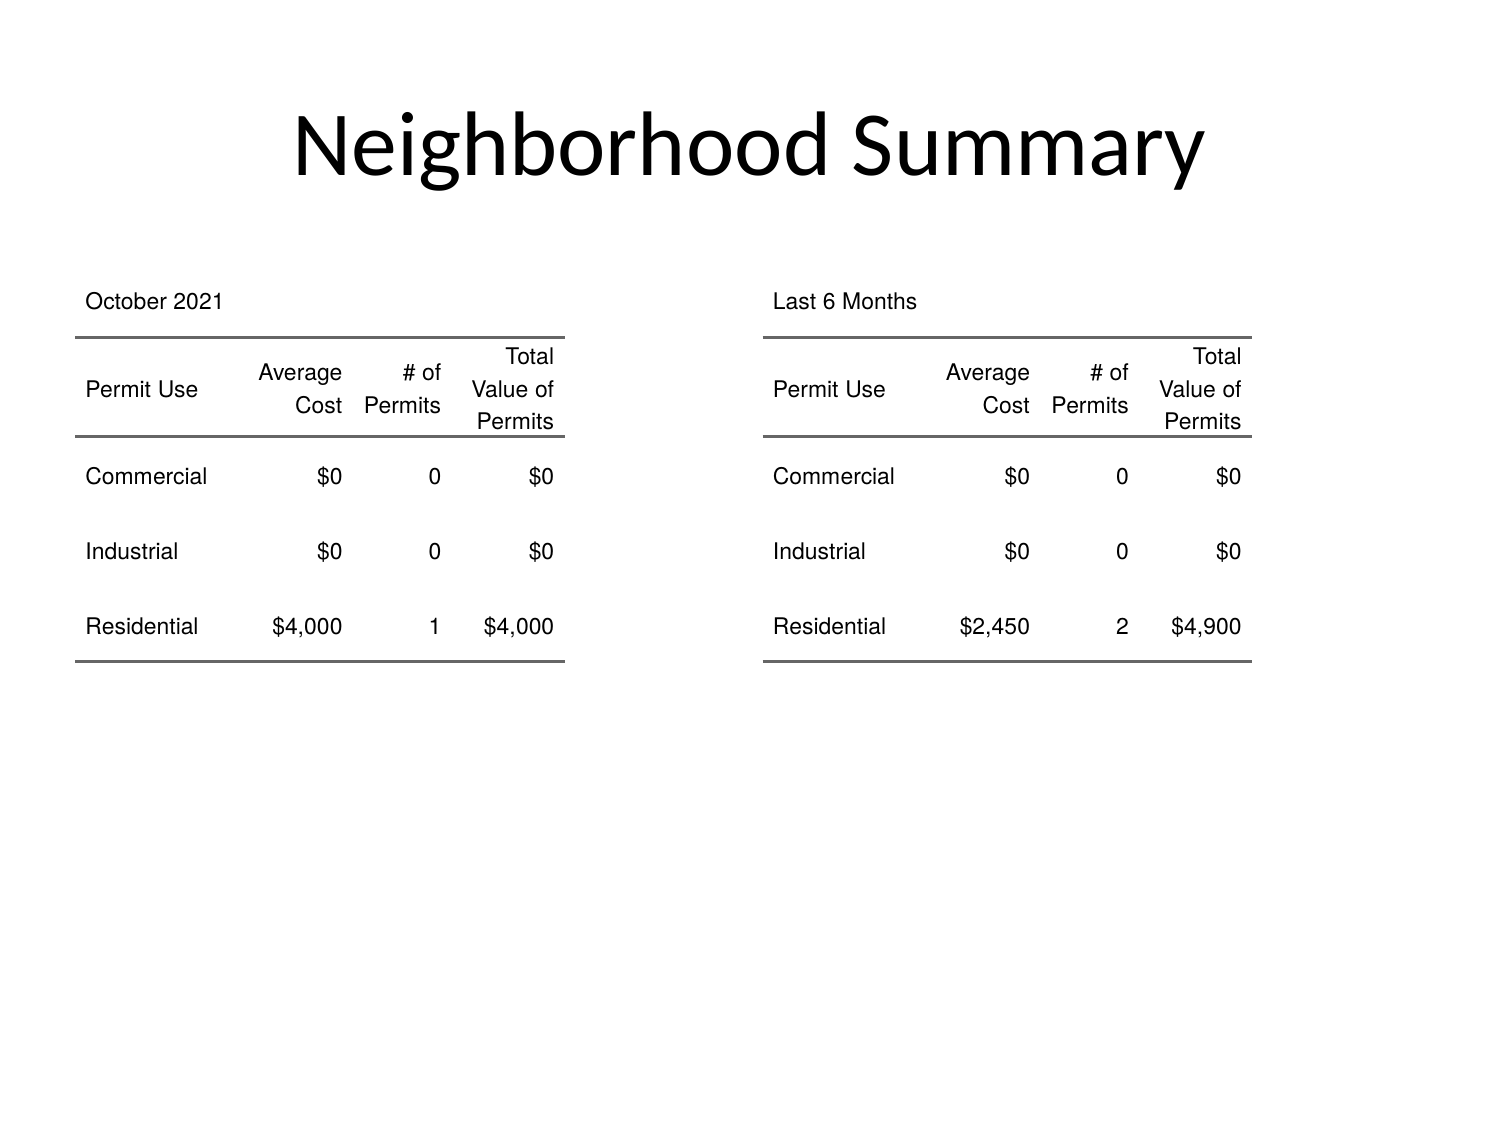

# Neighborhood Summary
| October 2021 | October 2021 | October 2021 | October 2021 |
| --- | --- | --- | --- |
| Permit Use | Average Cost | # of Permits | Total Value of Permits |
| Commercial | $0 | 0 | $0 |
| Industrial | $0 | 0 | $0 |
| Residential | $4,000 | 1 | $4,000 |
| Last 6 Months | Last 6 Months | Last 6 Months | Last 6 Months |
| --- | --- | --- | --- |
| Permit Use | Average Cost | # of Permits | Total Value of Permits |
| Commercial | $0 | 0 | $0 |
| Industrial | $0 | 0 | $0 |
| Residential | $2,450 | 2 | $4,900 |